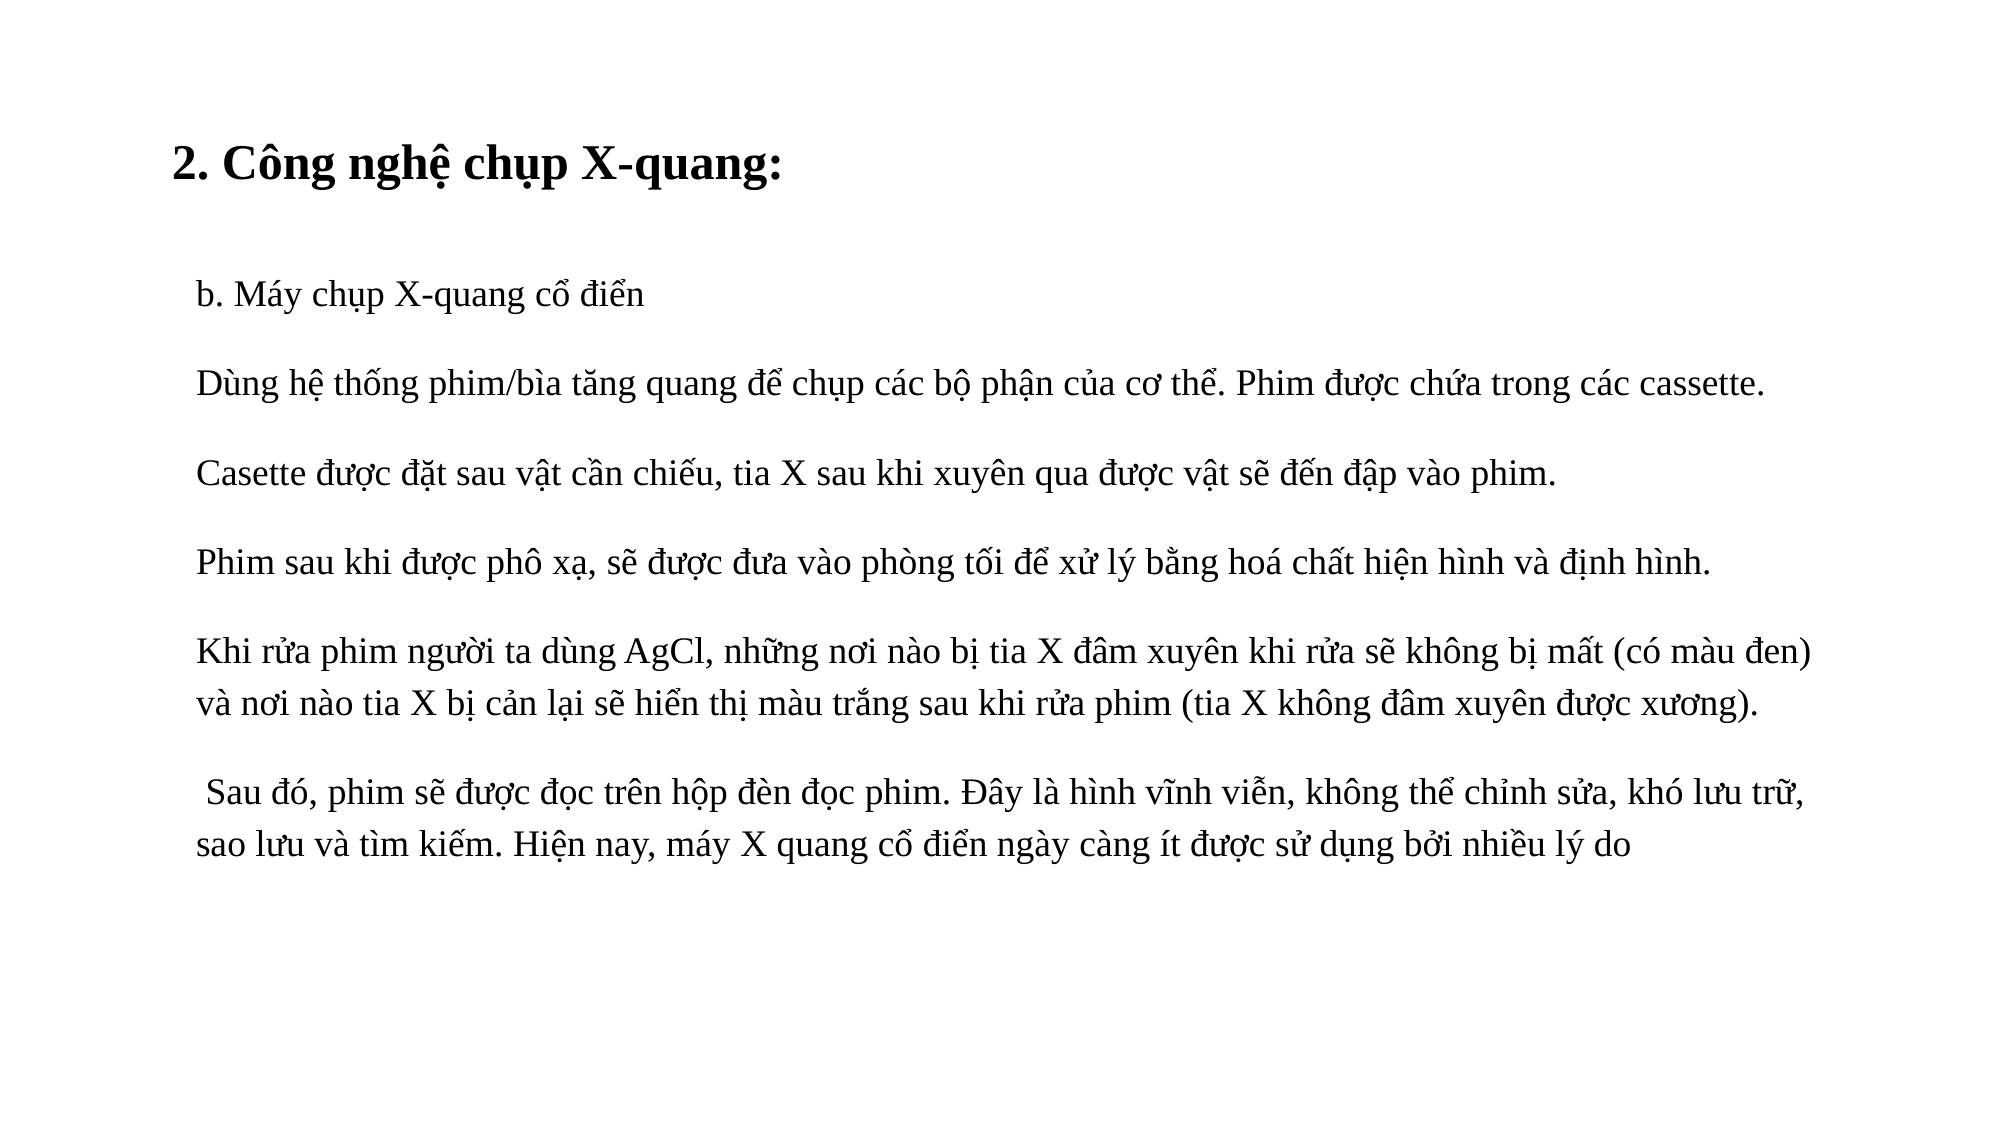

# 2. Công nghệ chụp X-quang:
b. Máy chụp X-quang cổ điển
Dùng hệ thống phim/bìa tăng quang để chụp các bộ phận của cơ thể. Phim được chứa trong các cassette.
Casette được đặt sau vật cần chiếu, tia X sau khi xuyên qua được vật sẽ đến đập vào phim.
Phim sau khi được phô xạ, sẽ được đưa vào phòng tối để xử lý bằng hoá chất hiện hình và định hình.
Khi rửa phim người ta dùng AgCl, những nơi nào bị tia X đâm xuyên khi rửa sẽ không bị mất (có màu đen) và nơi nào tia X bị cản lại sẽ hiển thị màu trắng sau khi rửa phim (tia X không đâm xuyên được xương).
 Sau đó, phim sẽ được đọc trên hộp đèn đọc phim. Đây là hình vĩnh viễn, không thể chỉnh sửa, khó lưu trữ, sao lưu và tìm kiếm. Hiện nay, máy X quang cổ điển ngày càng ít được sử dụng bởi nhiều lý do